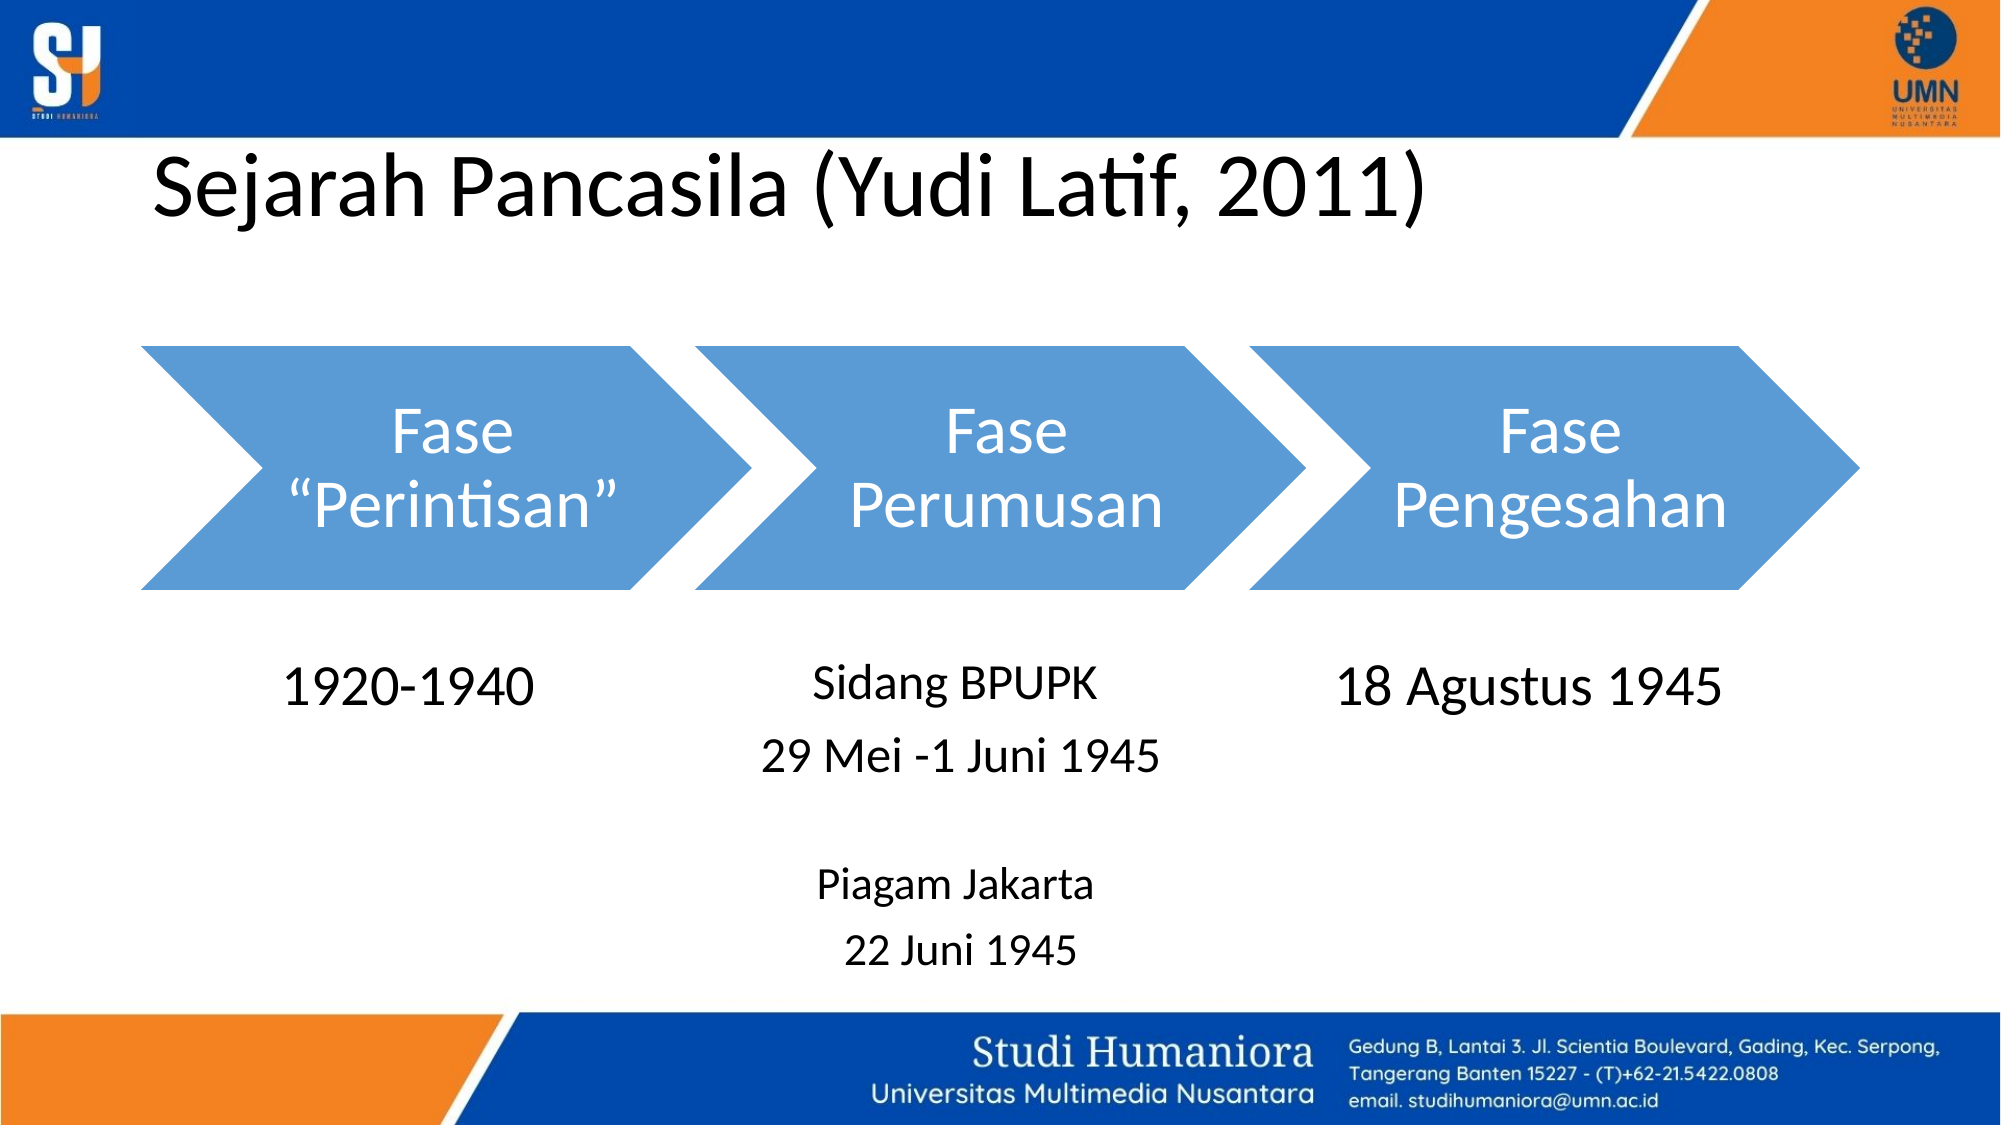

# Sejarah Pancasila (Yudi Latif, 2011)
Fase “Perintisan”
Fase Perumusan
Fase Pengesahan
Sidang BPUPK
29 Mei -1 Juni 1945
1920-1940
18 Agustus 1945
Piagam Jakarta
22 Juni 1945